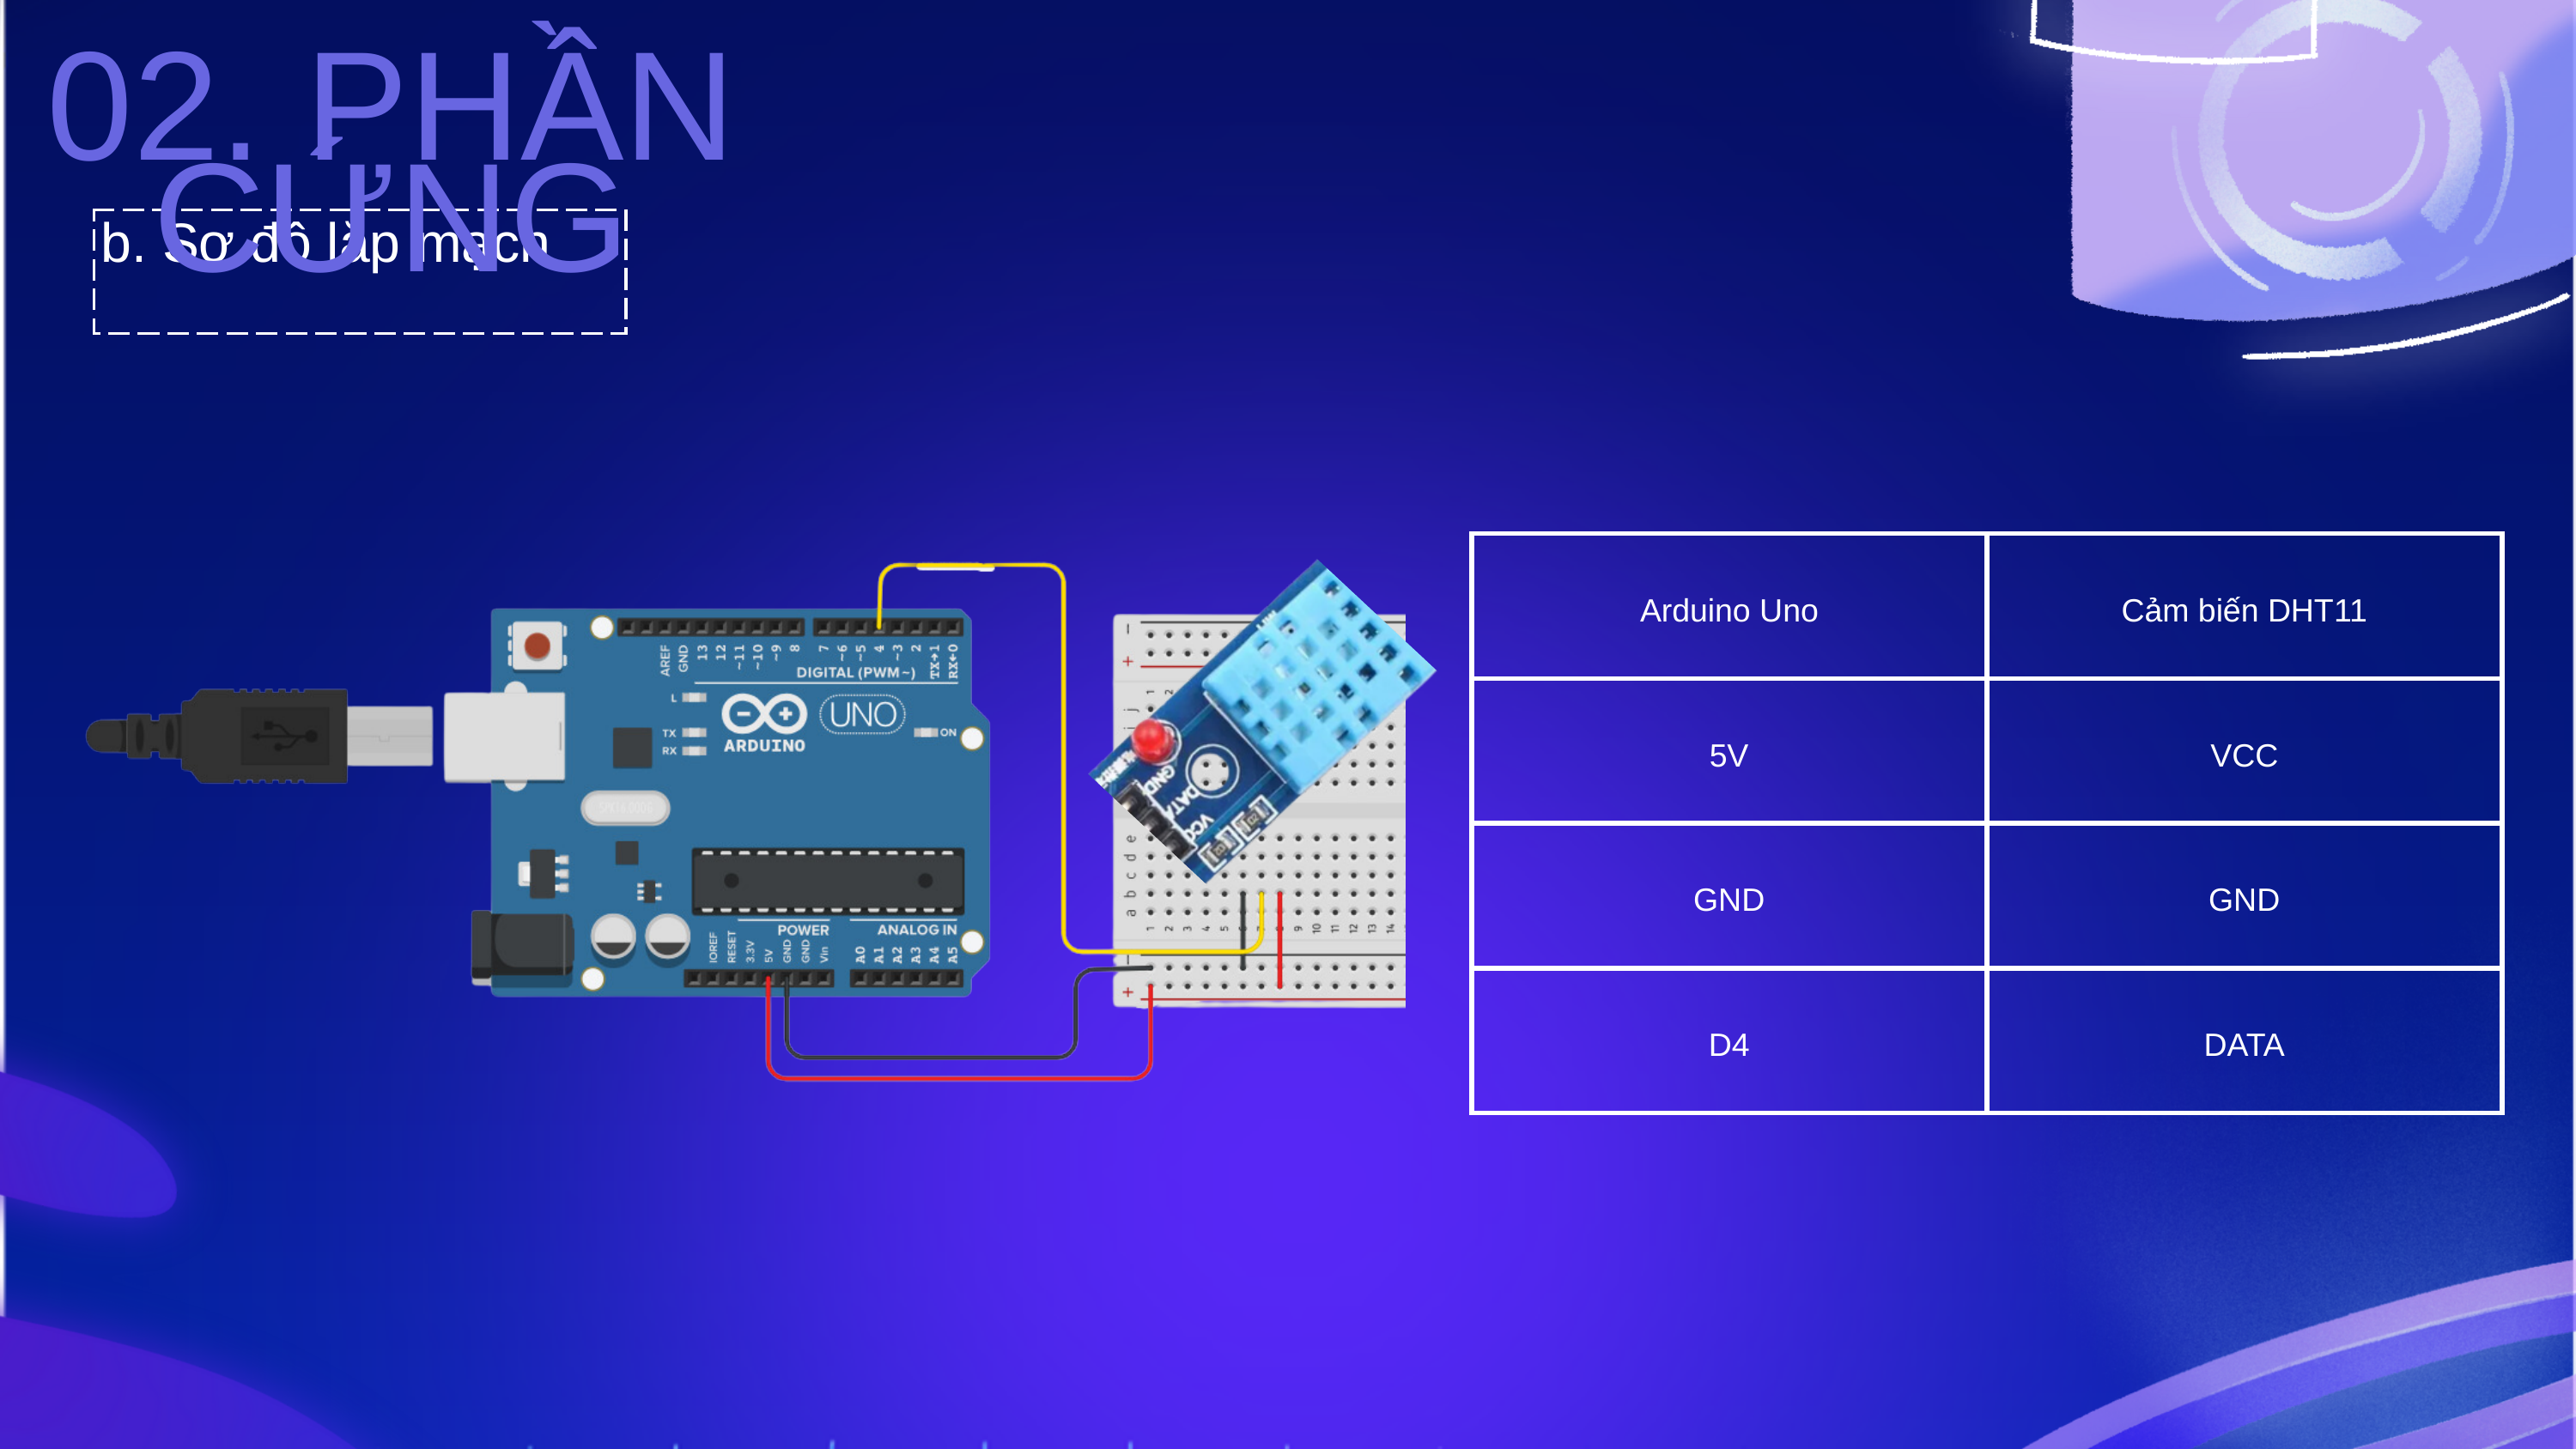

02. PHẦN CỨNG

b. Sơ đồ lắp mạch

| Arduino Uno | Cảm biến DHT11 |
| --- | --- |
| 5V | VCC |
| GND | GND |
| D4 | DATA |